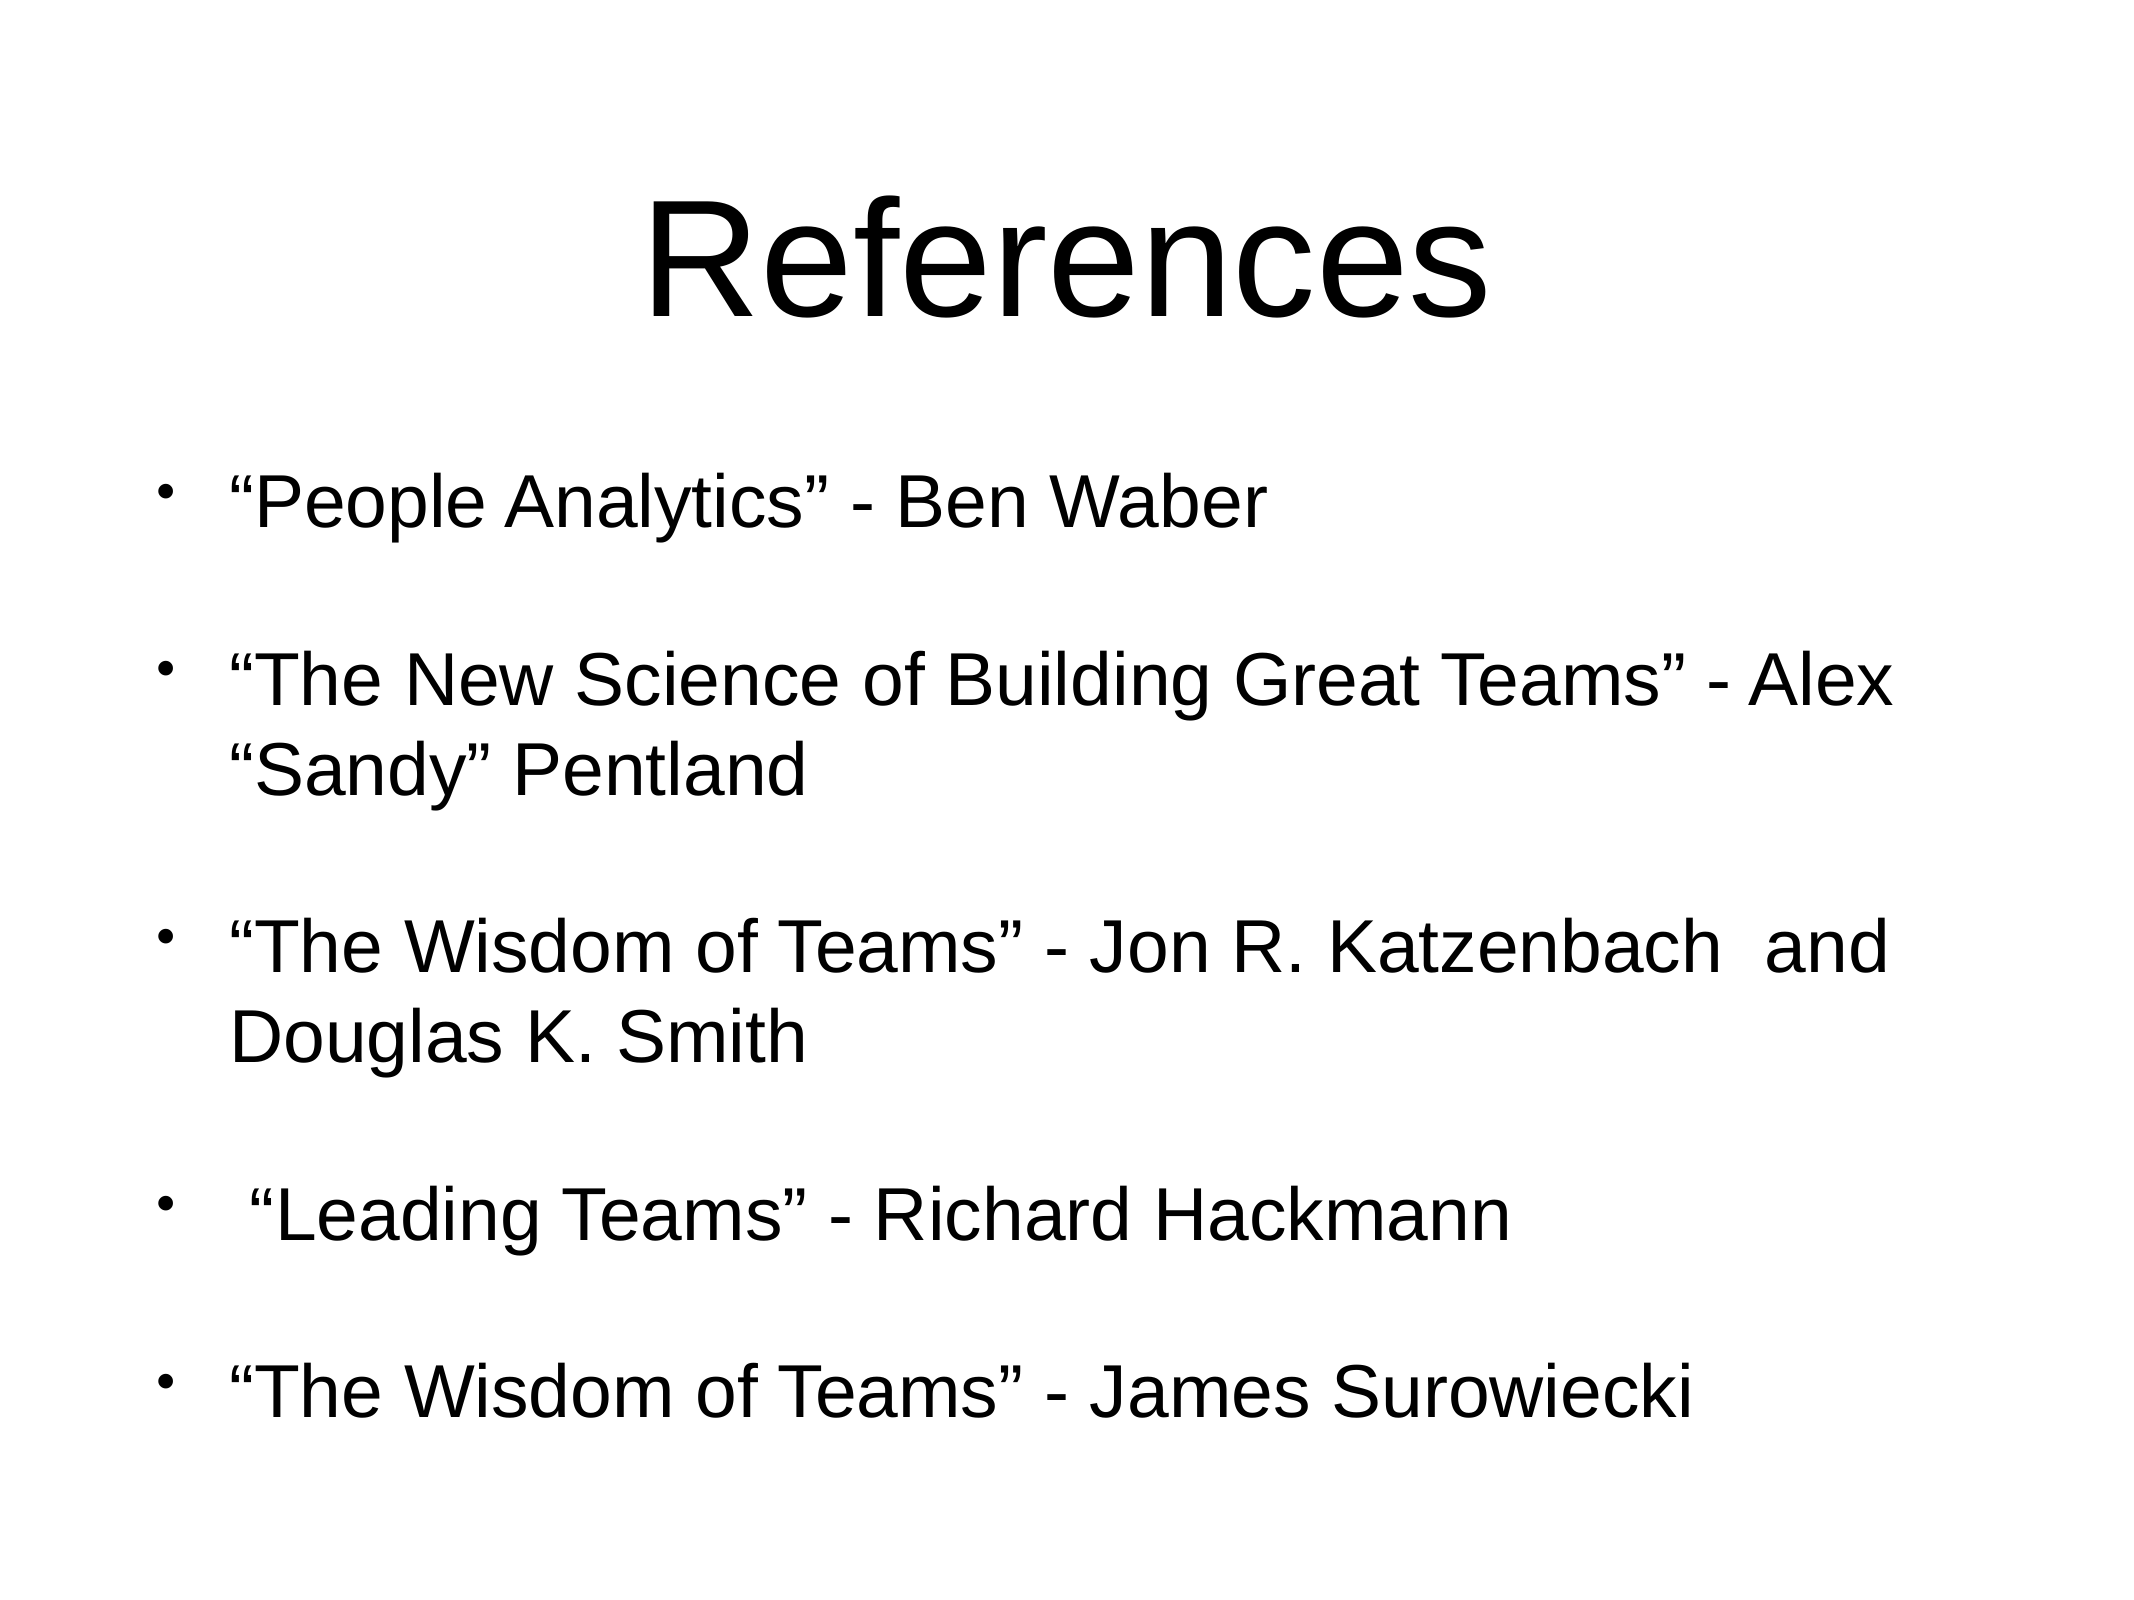

# References
“People Analytics” - Ben Waber
“The New Science of Building Great Teams” - Alex “Sandy” Pentland
“The Wisdom of Teams” - Jon R. Katzenbach  and  Douglas K. Smith
 “Leading Teams” - Richard Hackmann
“The Wisdom of Teams” - James Surowiecki